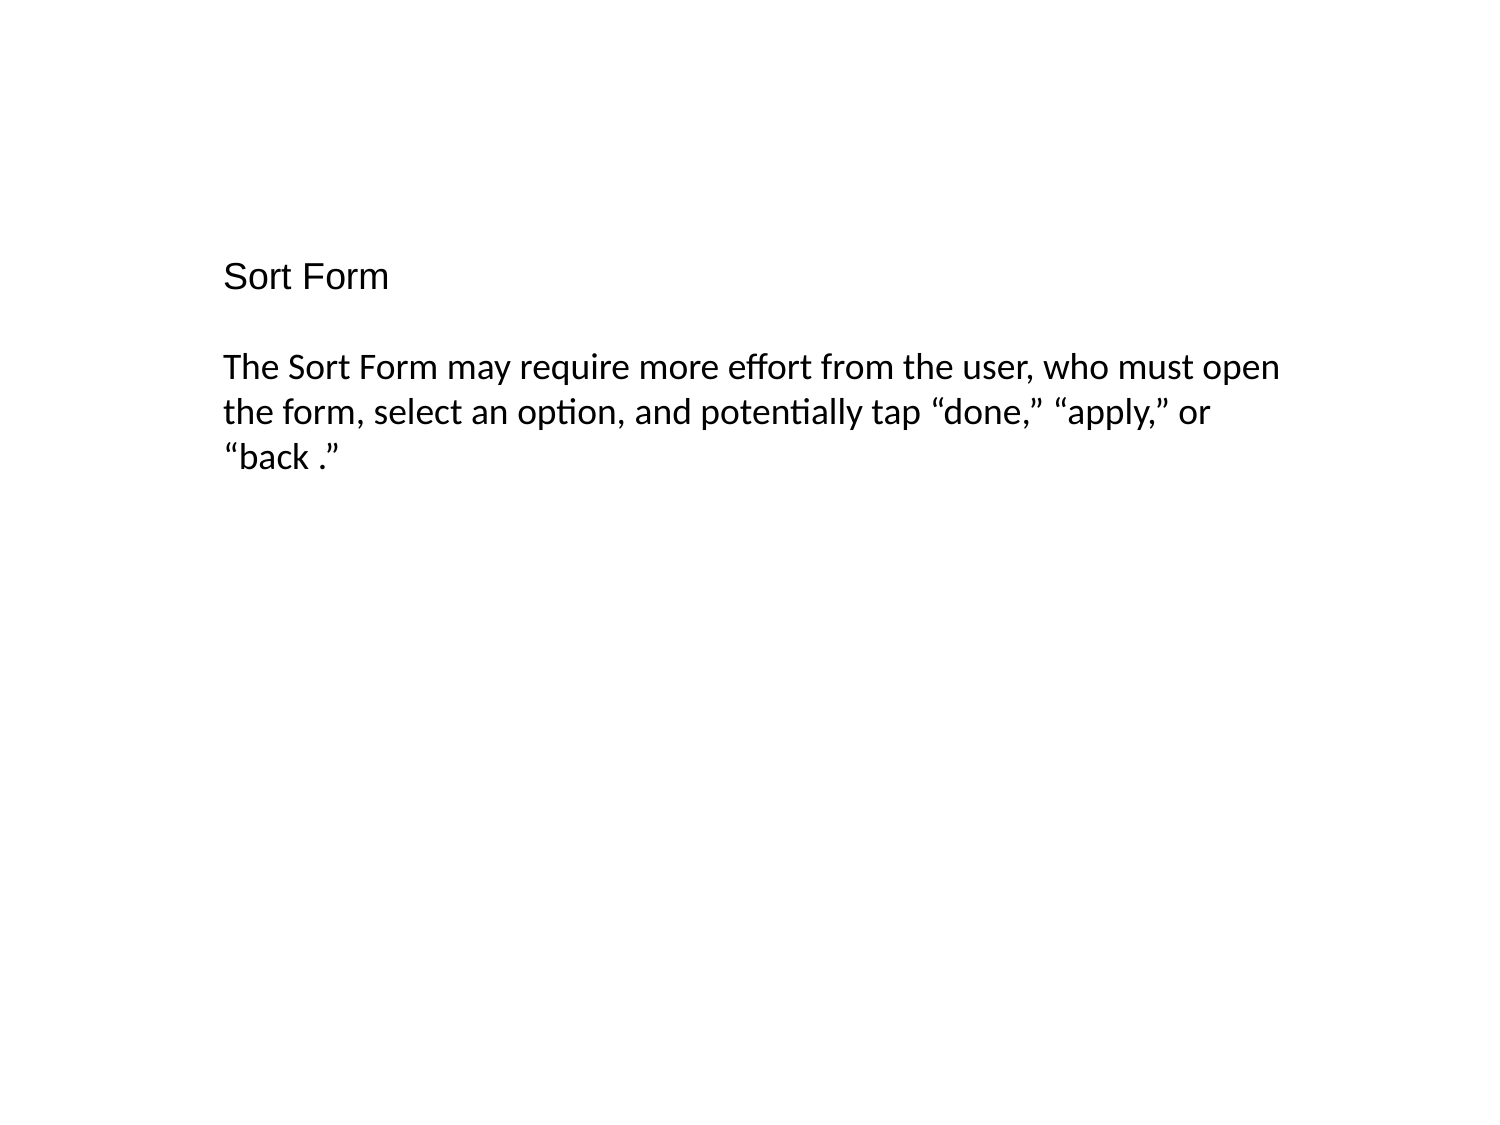

Sort Form

The Sort Form may require more effort from the user, who must open the form, select an option, and potentially tap “done,” “apply,” or “back .”